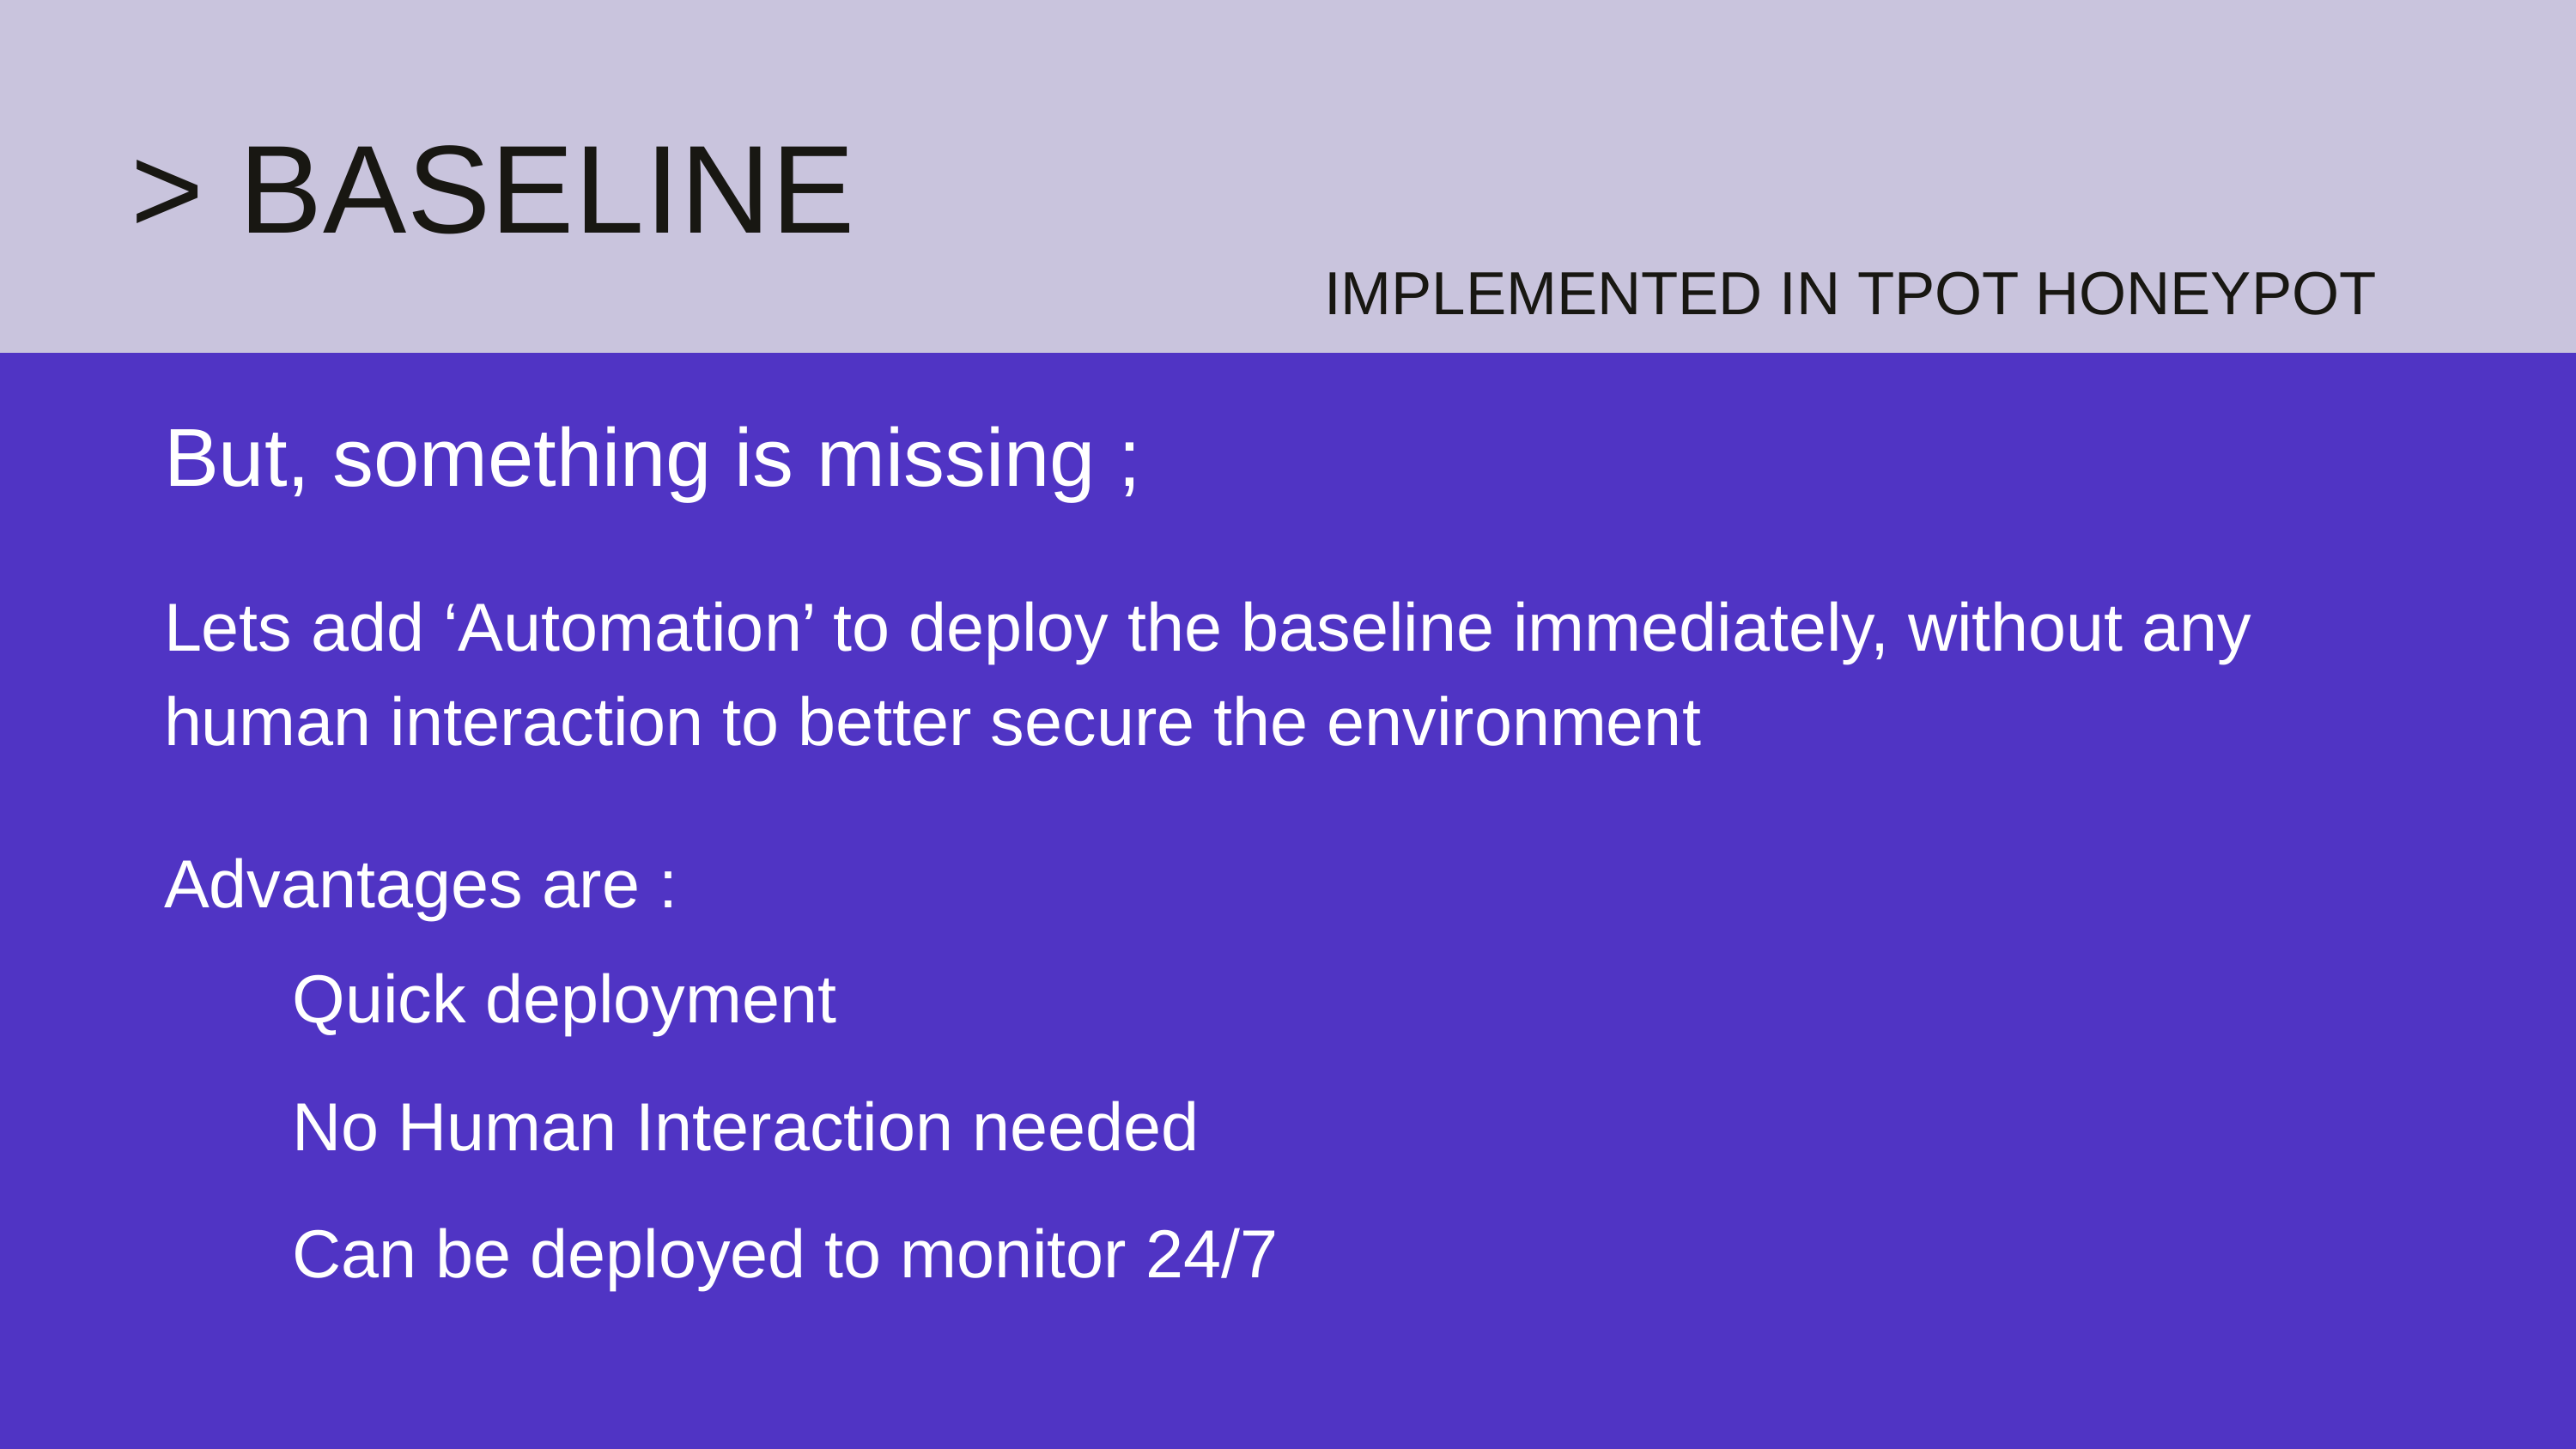

> BASELINE
IMPLEMENTED IN TPOT HONEYPOT
But, something is missing ;
Lets add ‘Automation’ to deploy the baseline immediately, without any human interaction to better secure the environment
Advantages are :
Quick deployment
No Human Interaction needed
Can be deployed to monitor 24/7